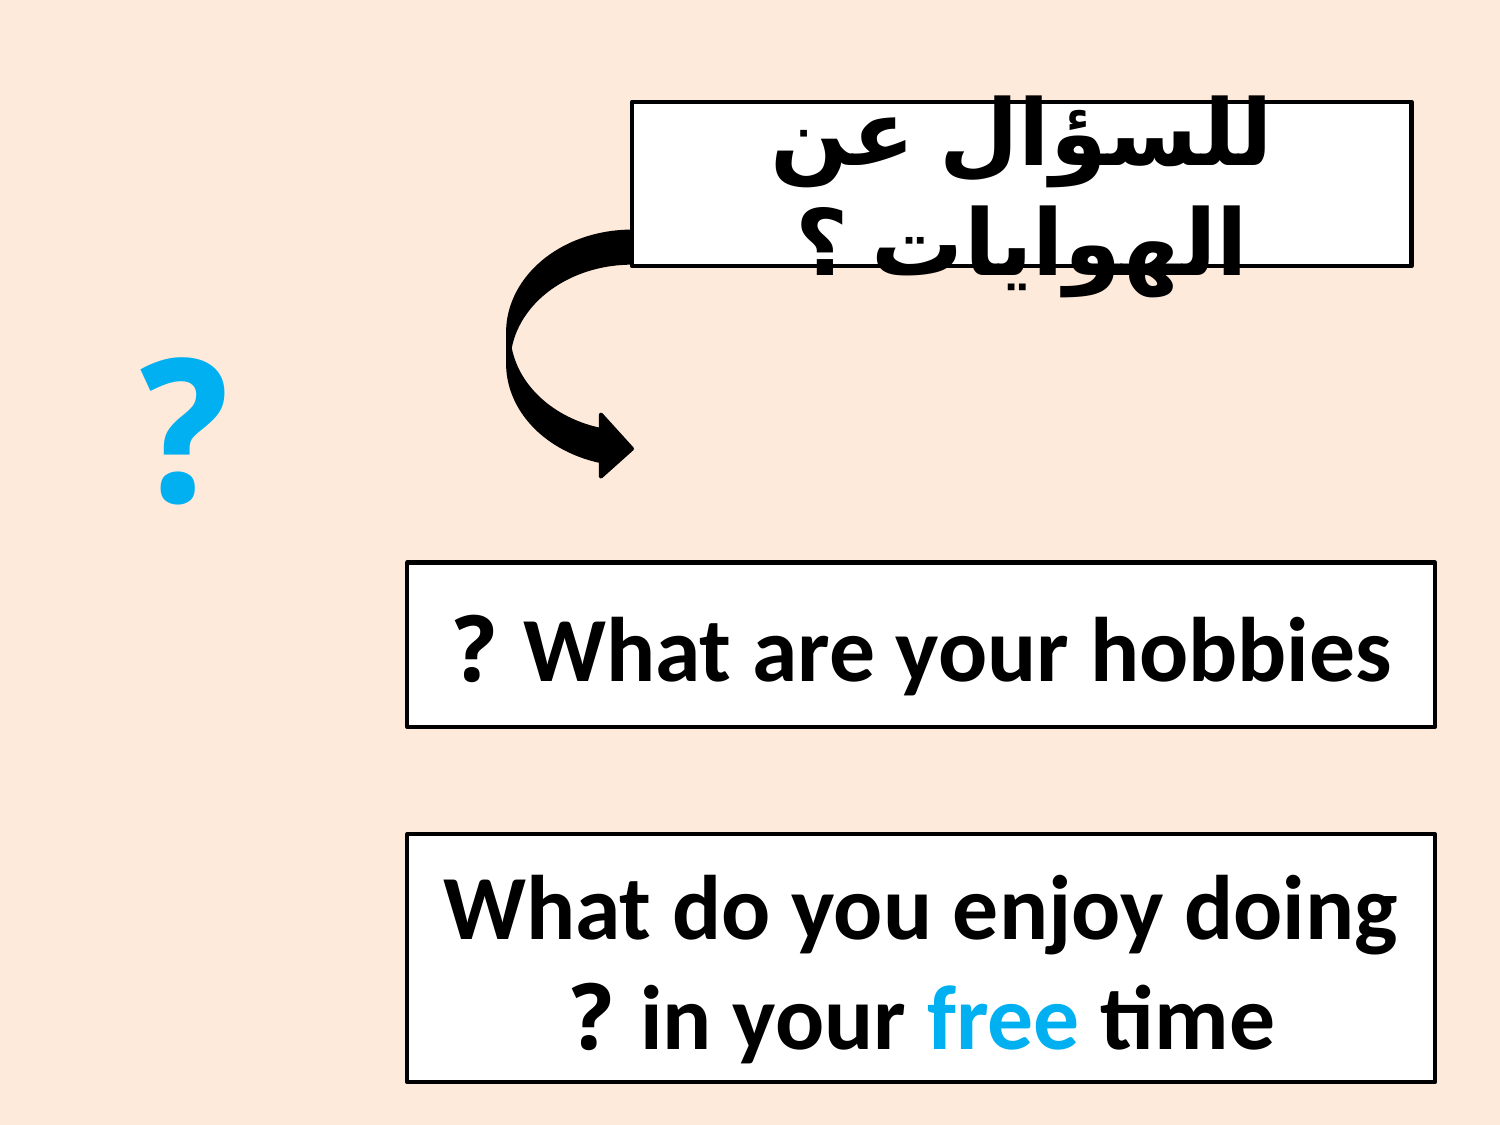

#
للسؤال عن الهوايات ؟

?
What are your hobbies ?
What do you enjoy doing in your free time ?